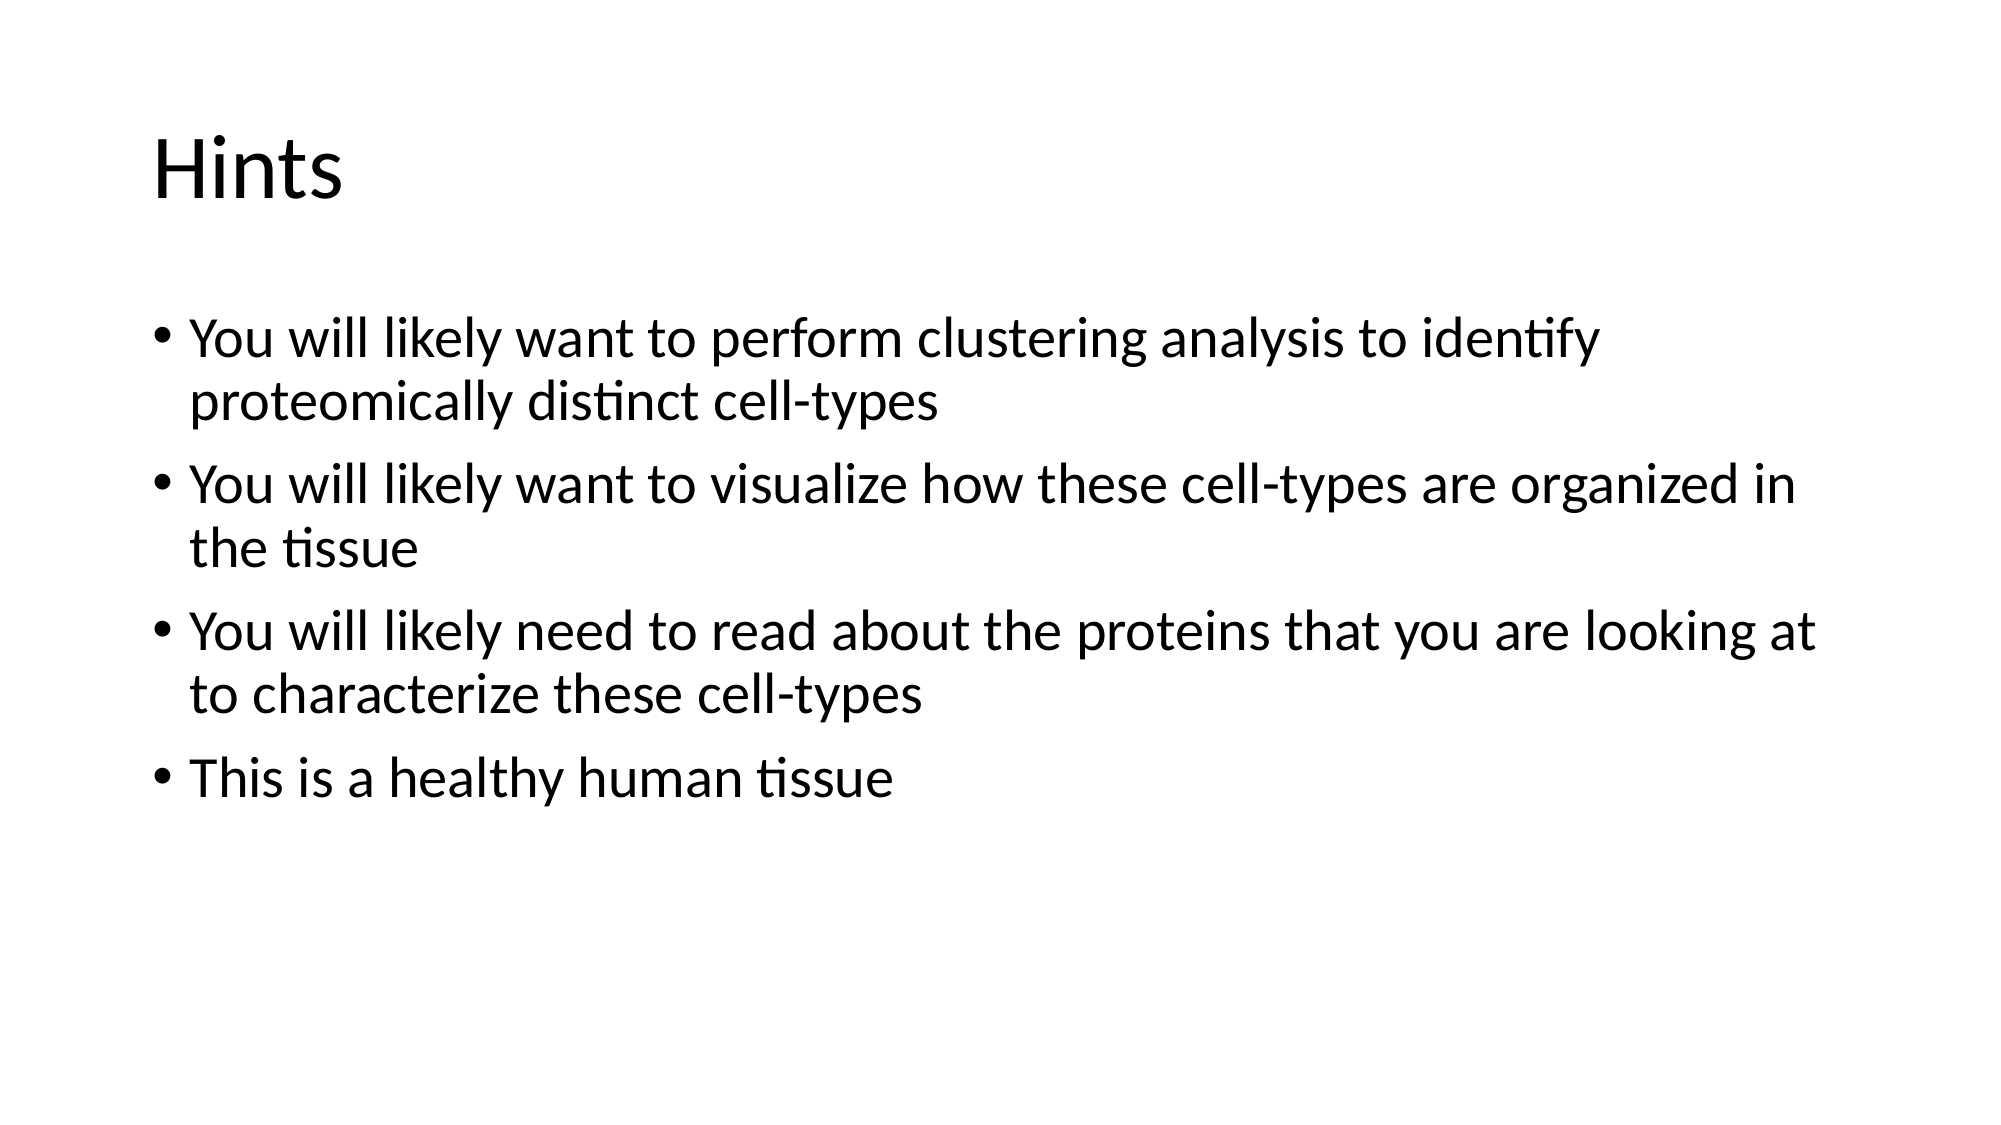

# Hints
You will likely want to perform clustering analysis to identify proteomically distinct cell-types
You will likely want to visualize how these cell-types are organized in the tissue
You will likely need to read about the proteins that you are looking at to characterize these cell-types
This is a healthy human tissue